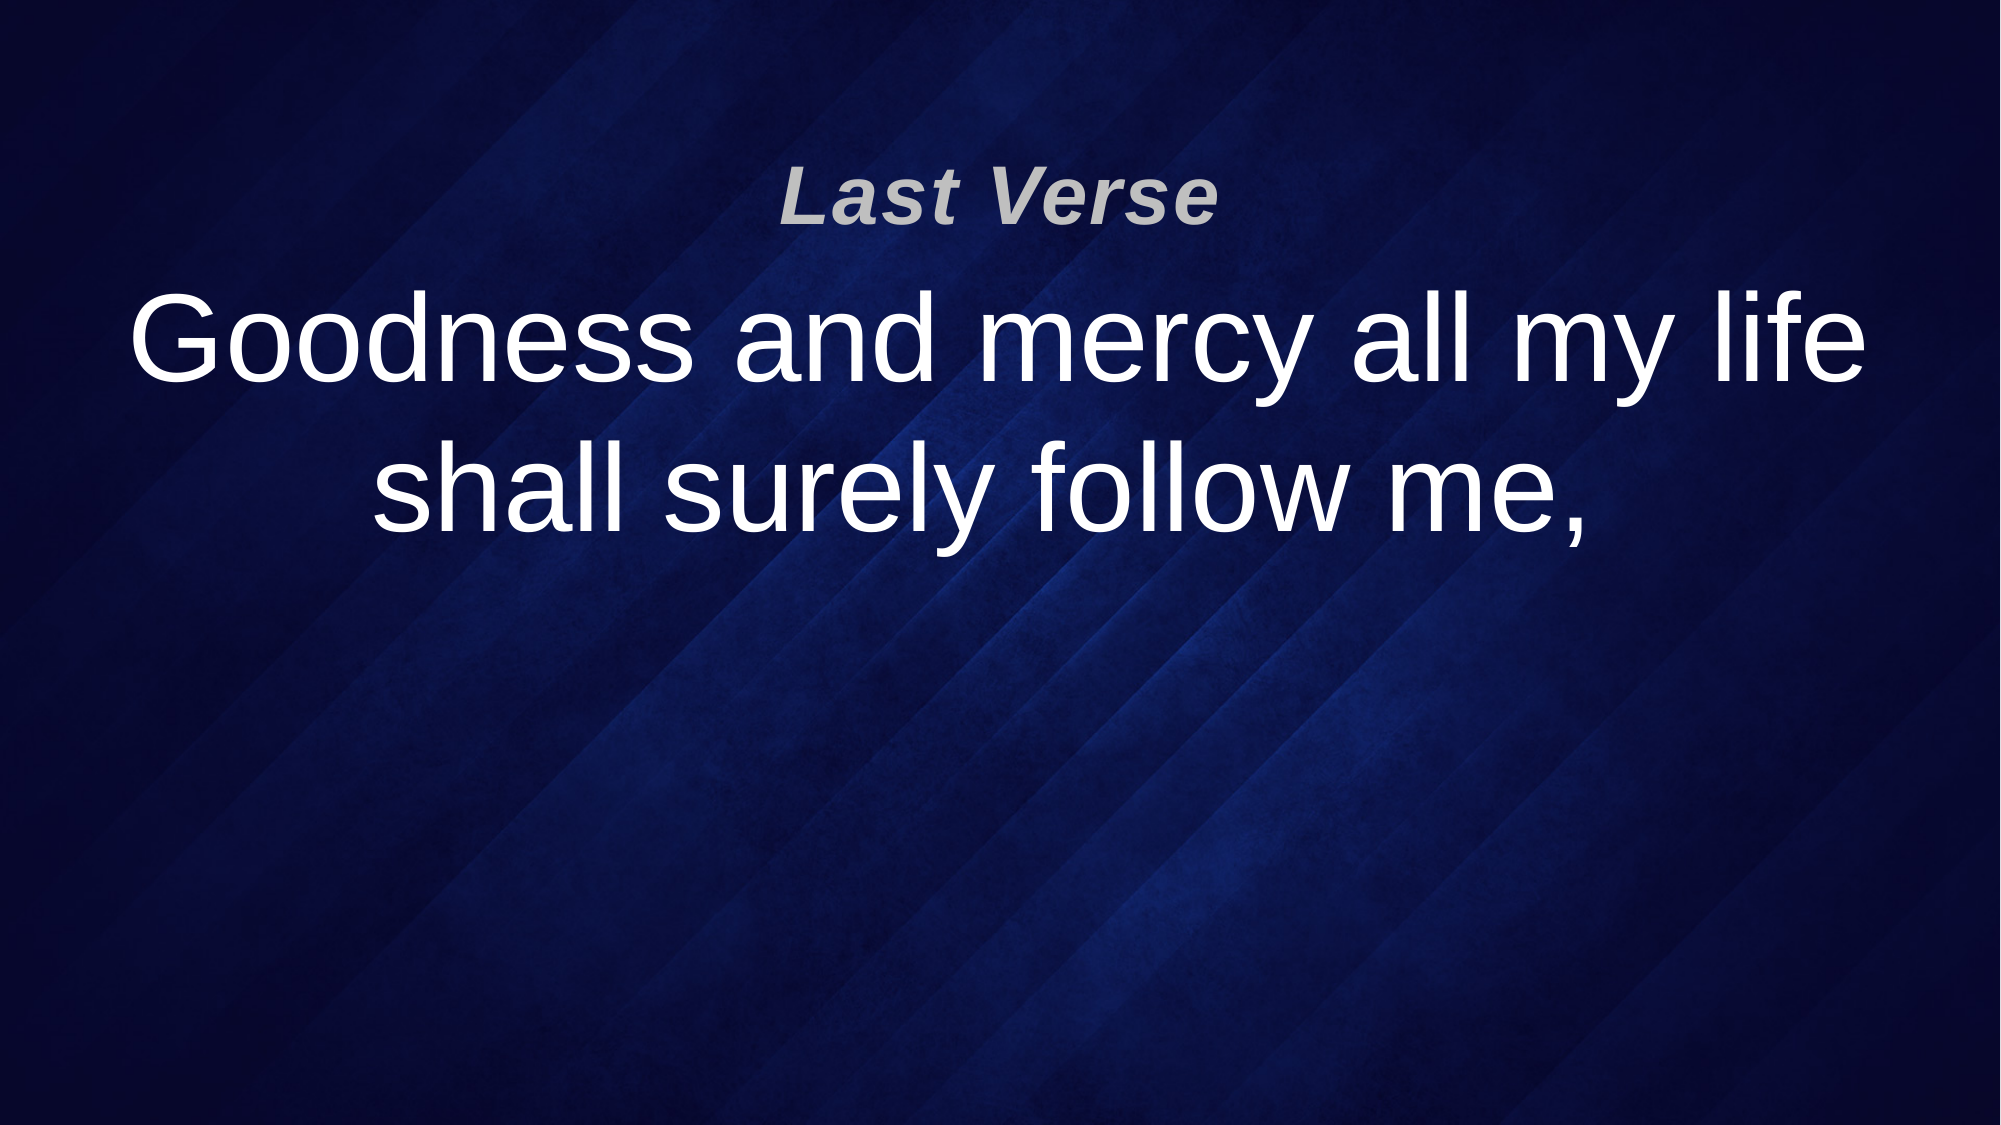

Last Verse
# Goodness and mercy all my life shall surely follow me,